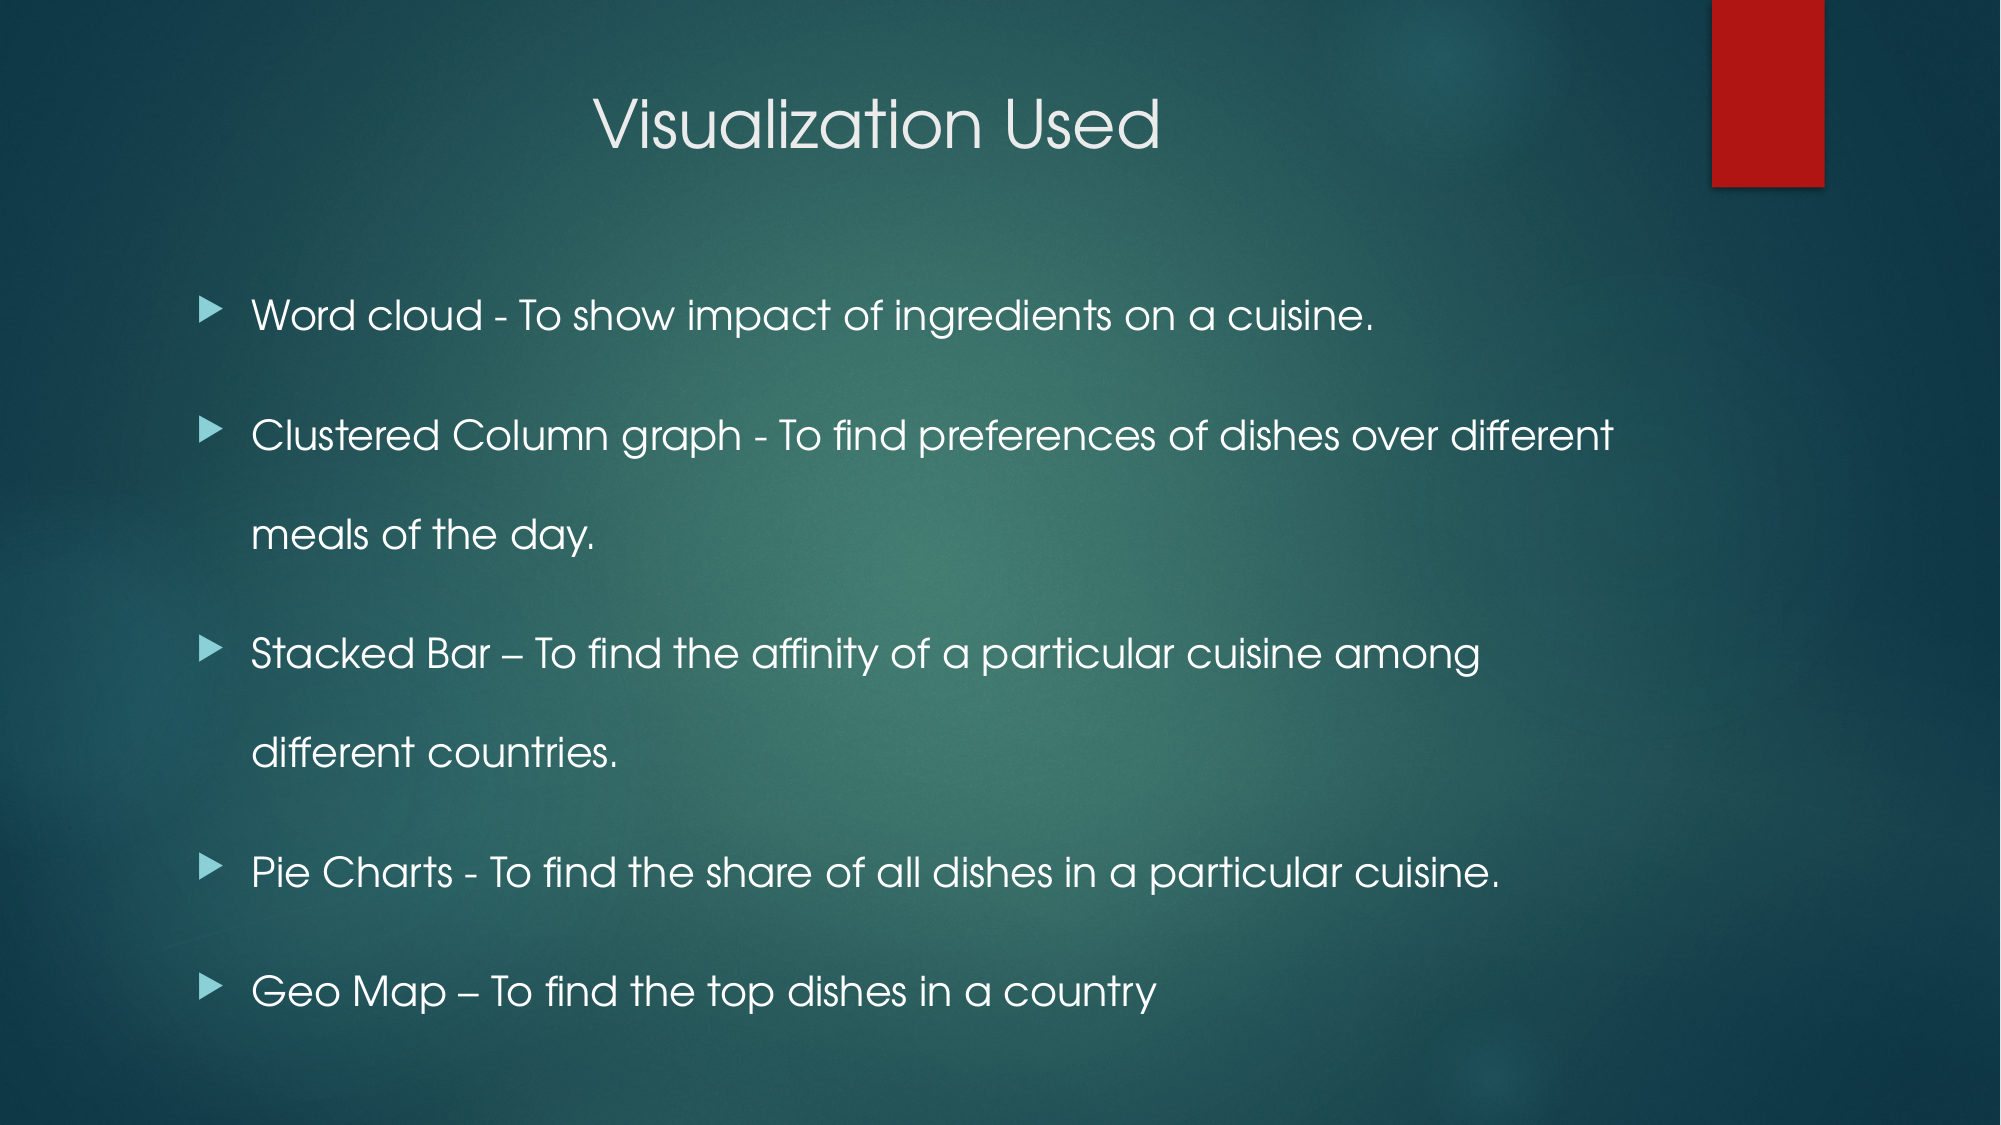

# Visualization Used
Word cloud - To show impact of ingredients on a cuisine.
Clustered Column graph - To find preferences of dishes over different meals of the day.
Stacked Bar – To find the affinity of a particular cuisine among different countries.
Pie Charts - To find the share of all dishes in a particular cuisine.
Geo Map – To find the top dishes in a country